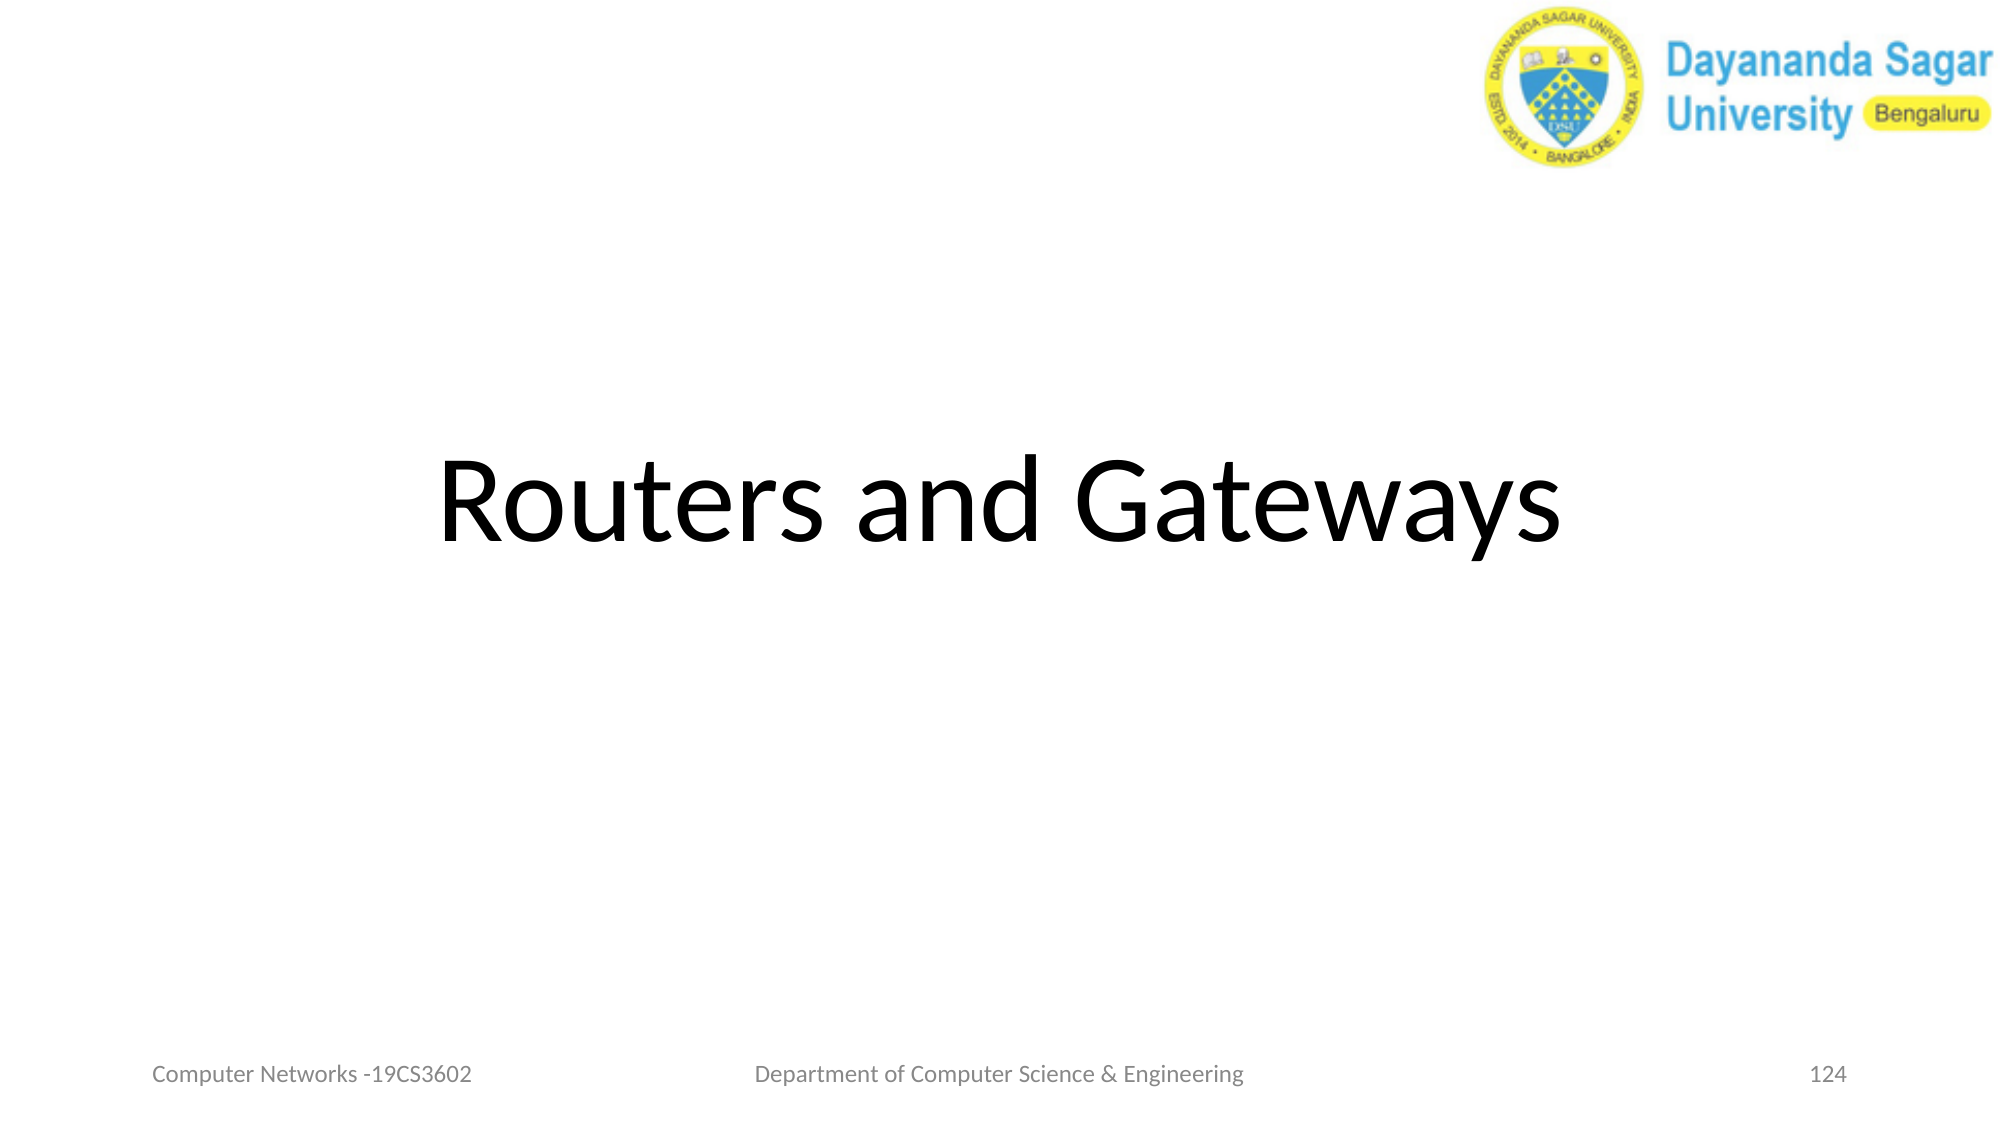

# Routers and Gateways

Computer Networks -19CS3602
Department of Computer Science & Engineering
124